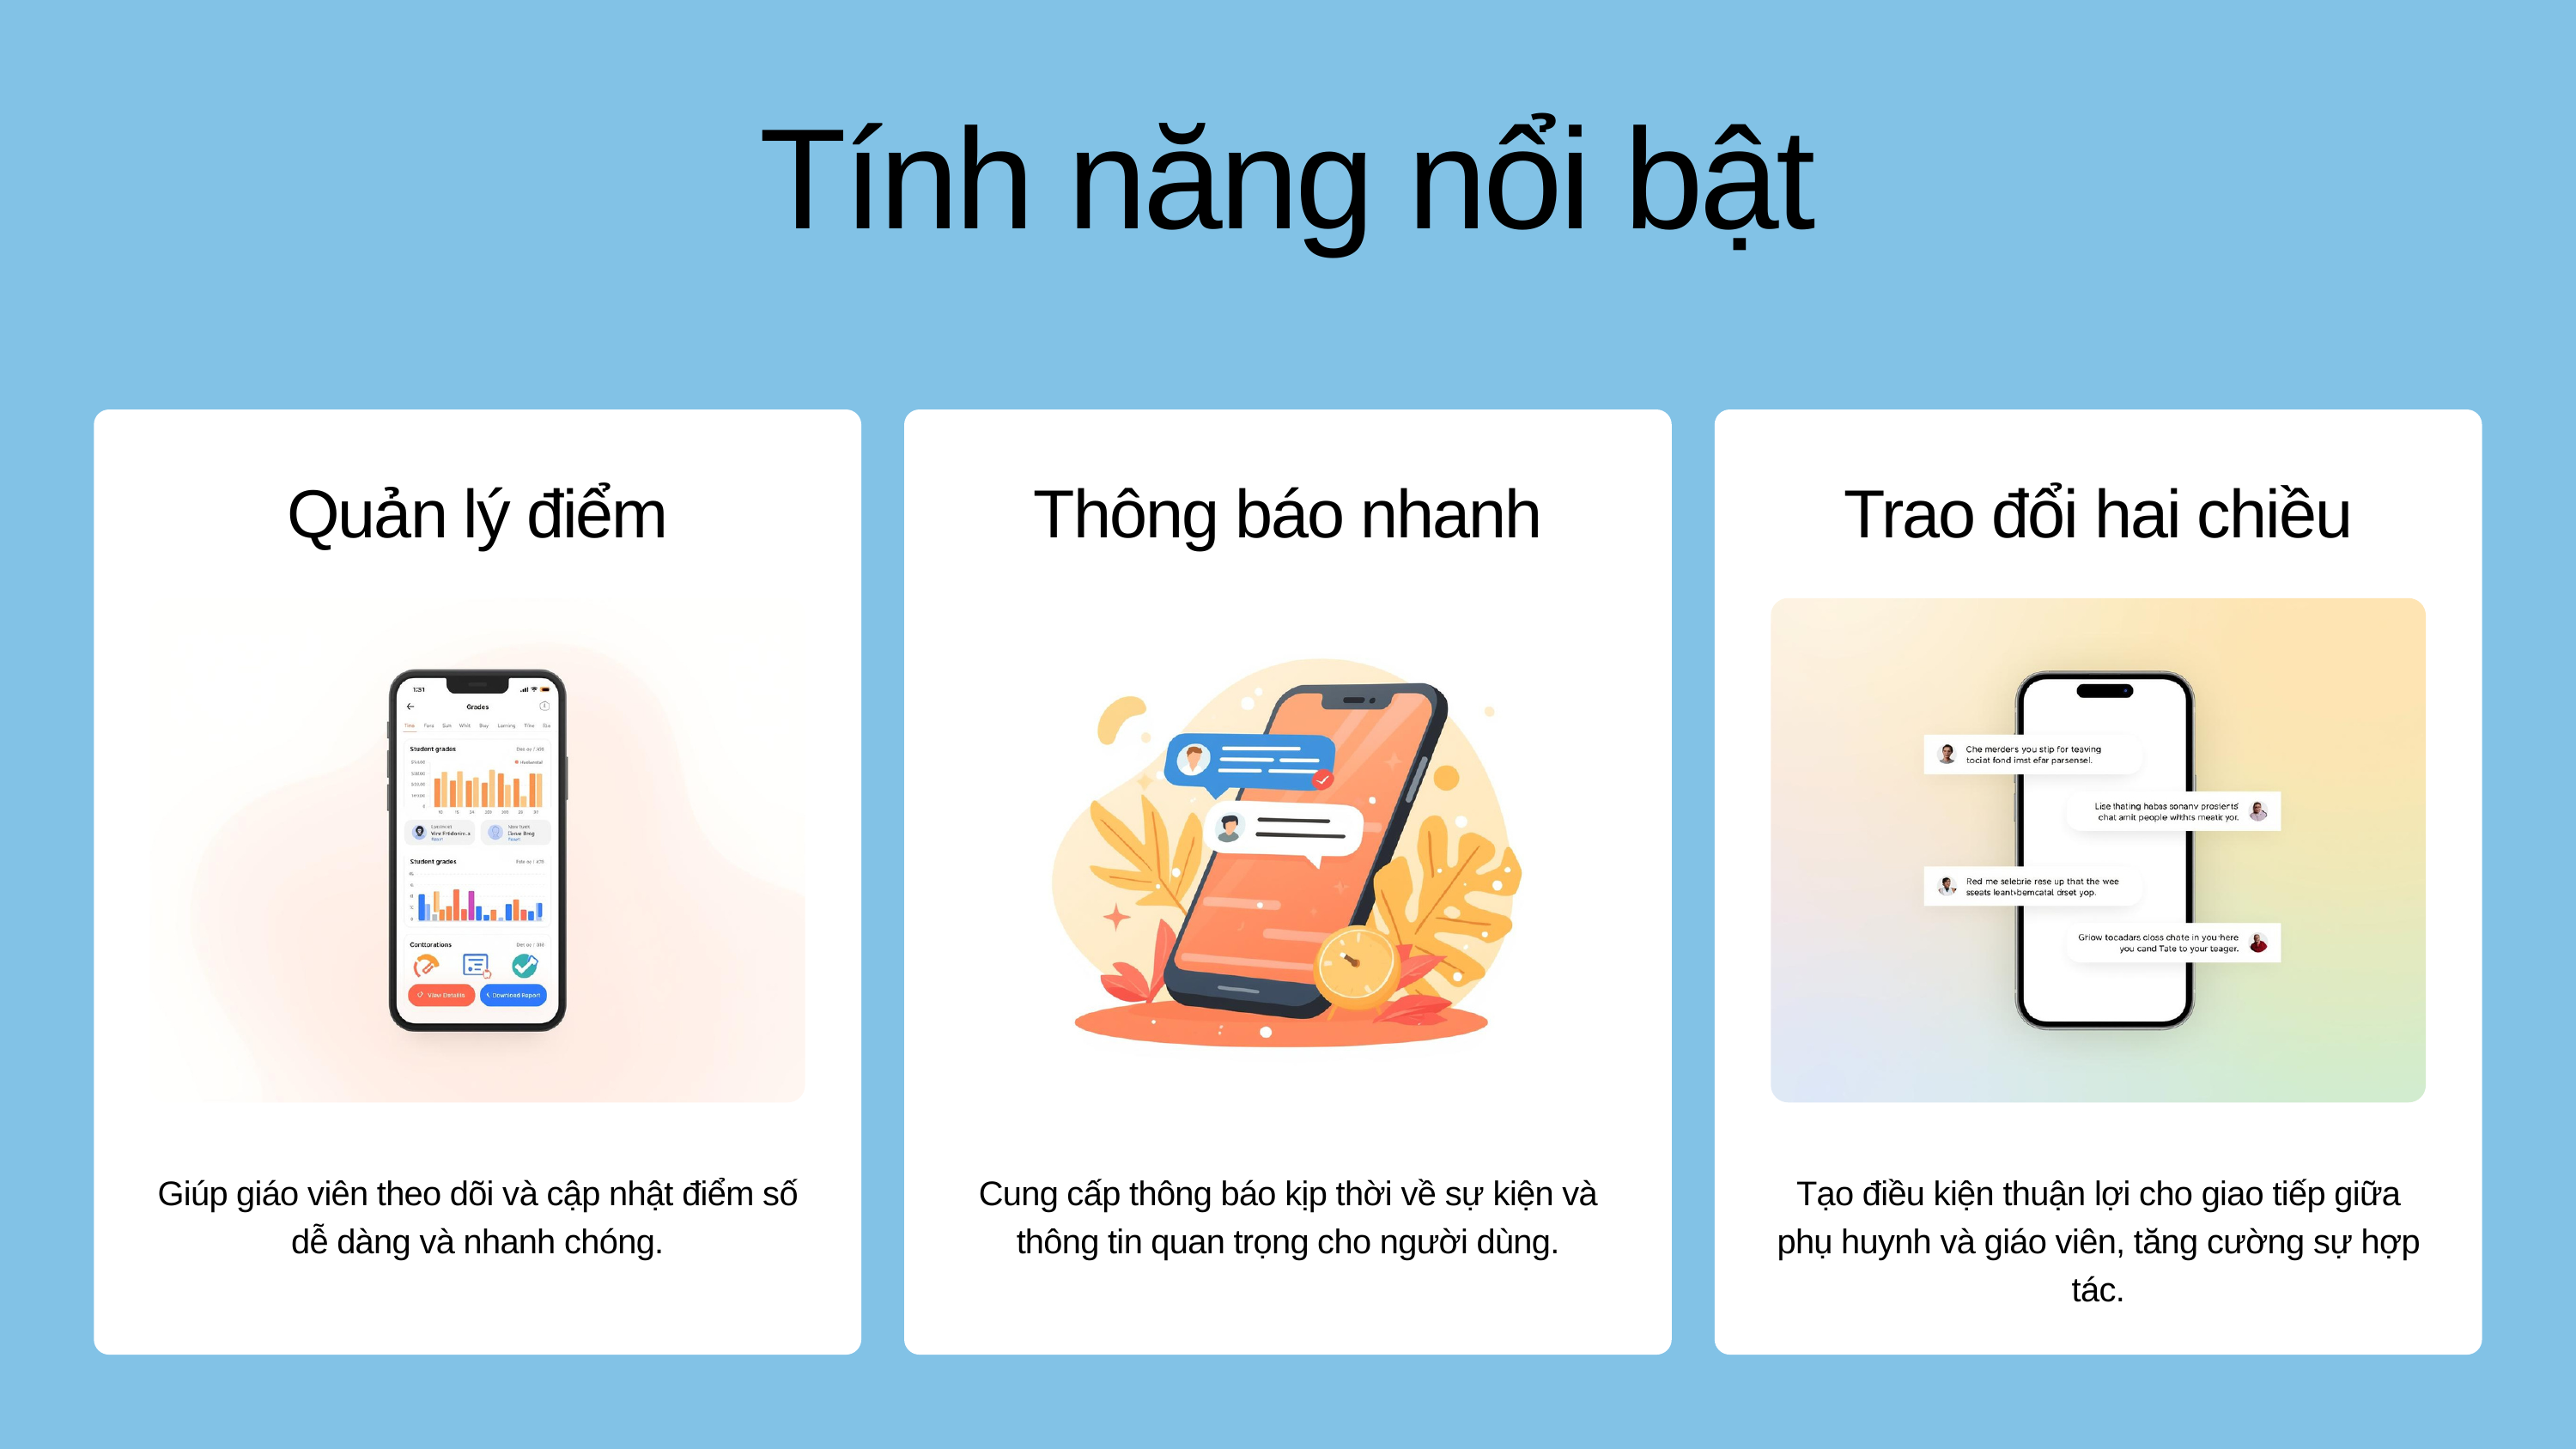

Tính năng nổi bật

Quản lý điểm
Thông báo nhanh
Trao đổi hai chiều

Tạo điều kiện thuận lợi cho giao tiếp giữa phụ huynh và giáo viên, tăng cường sự hợp tác.
Giúp giáo viên theo dõi và cập nhật điểm số dễ dàng và nhanh chóng.
Cung cấp thông báo kịp thời về sự kiện và thông tin quan trọng cho người dùng.